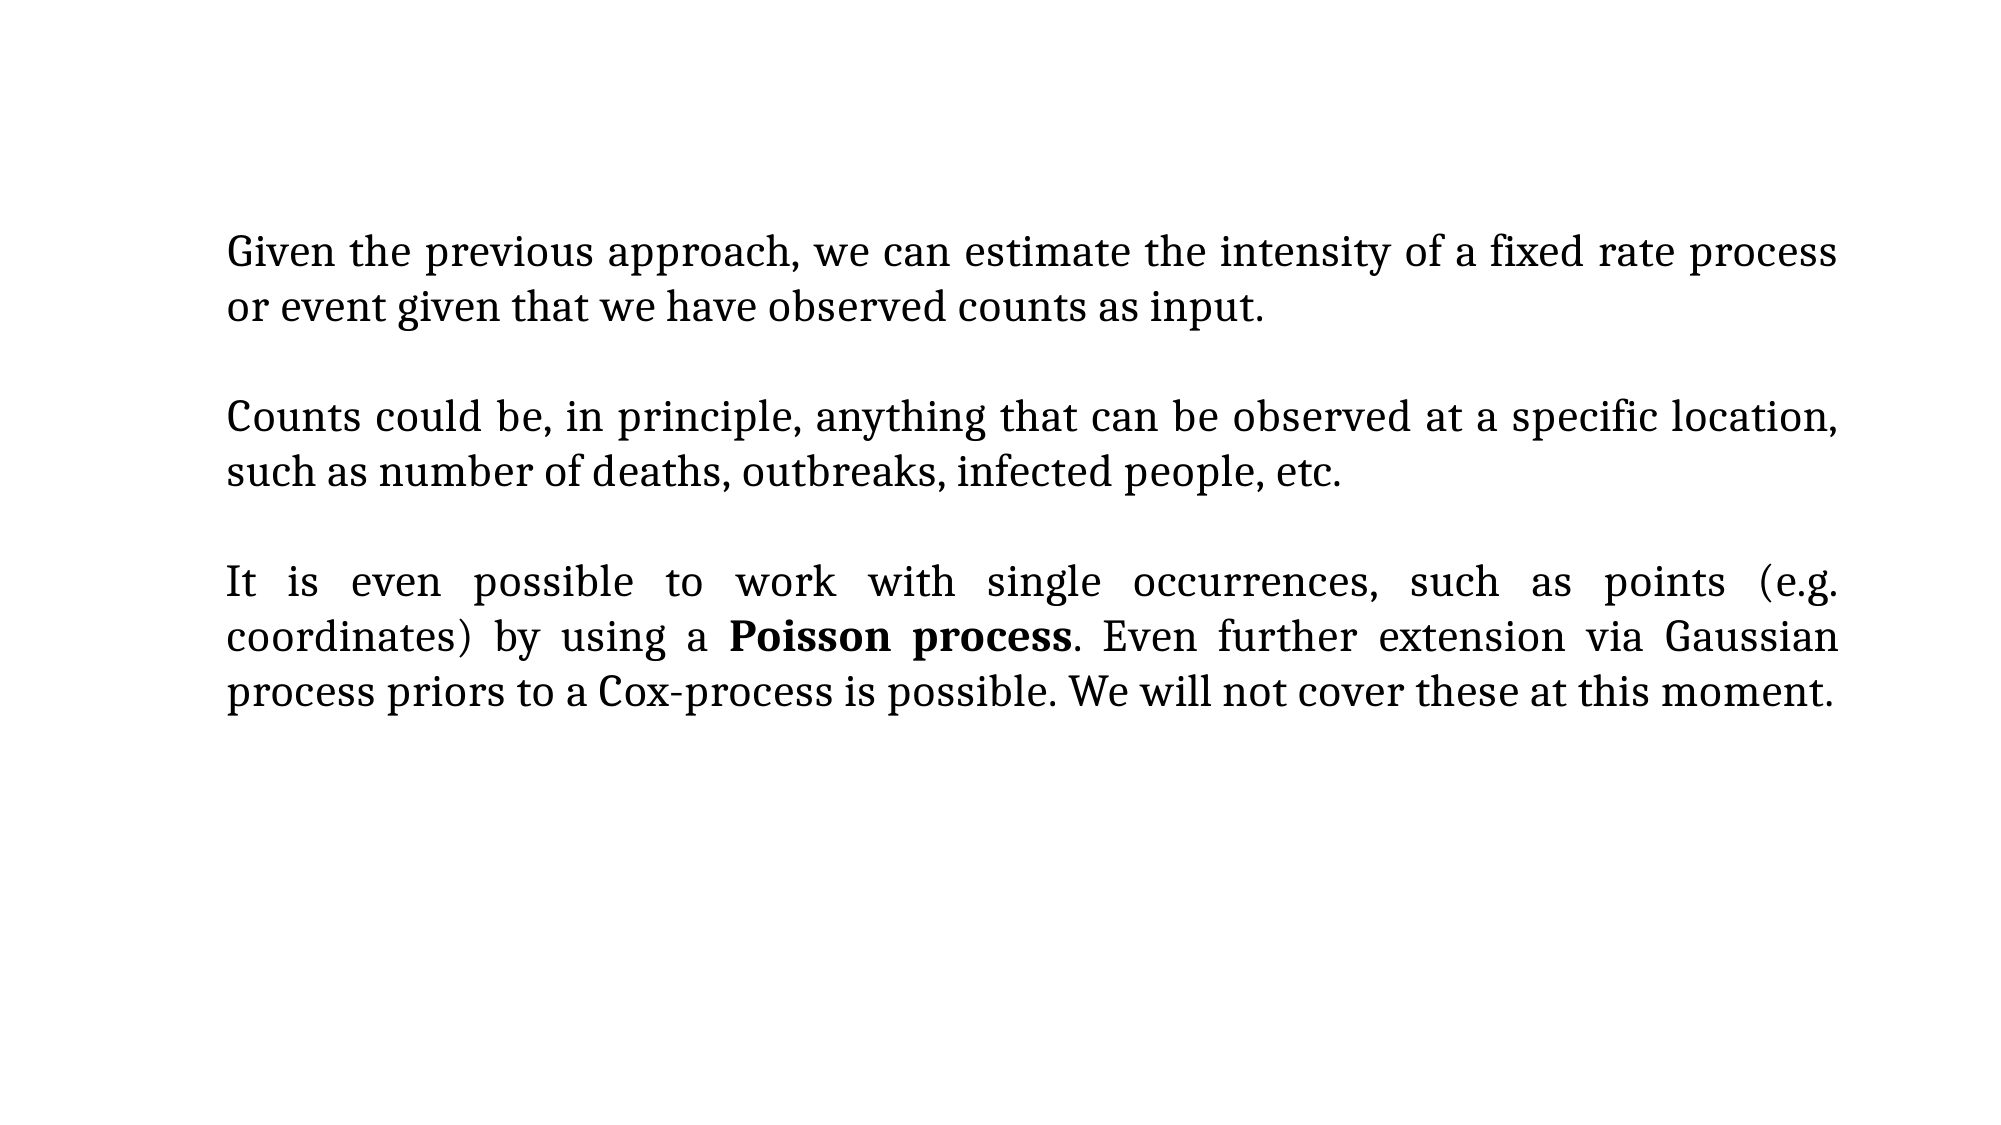

Given the previous approach, we can estimate the intensity of a fixed rate process or event given that we have observed counts as input.

Counts could be, in principle, anything that can be observed at a specific location, such as number of deaths, outbreaks, infected people, etc.

It is even possible to work with single occurrences, such as points (e.g. coordinates) by using a Poisson process. Even further extension via Gaussian process priors to a Cox-process is possible. We will not cover these at this moment.